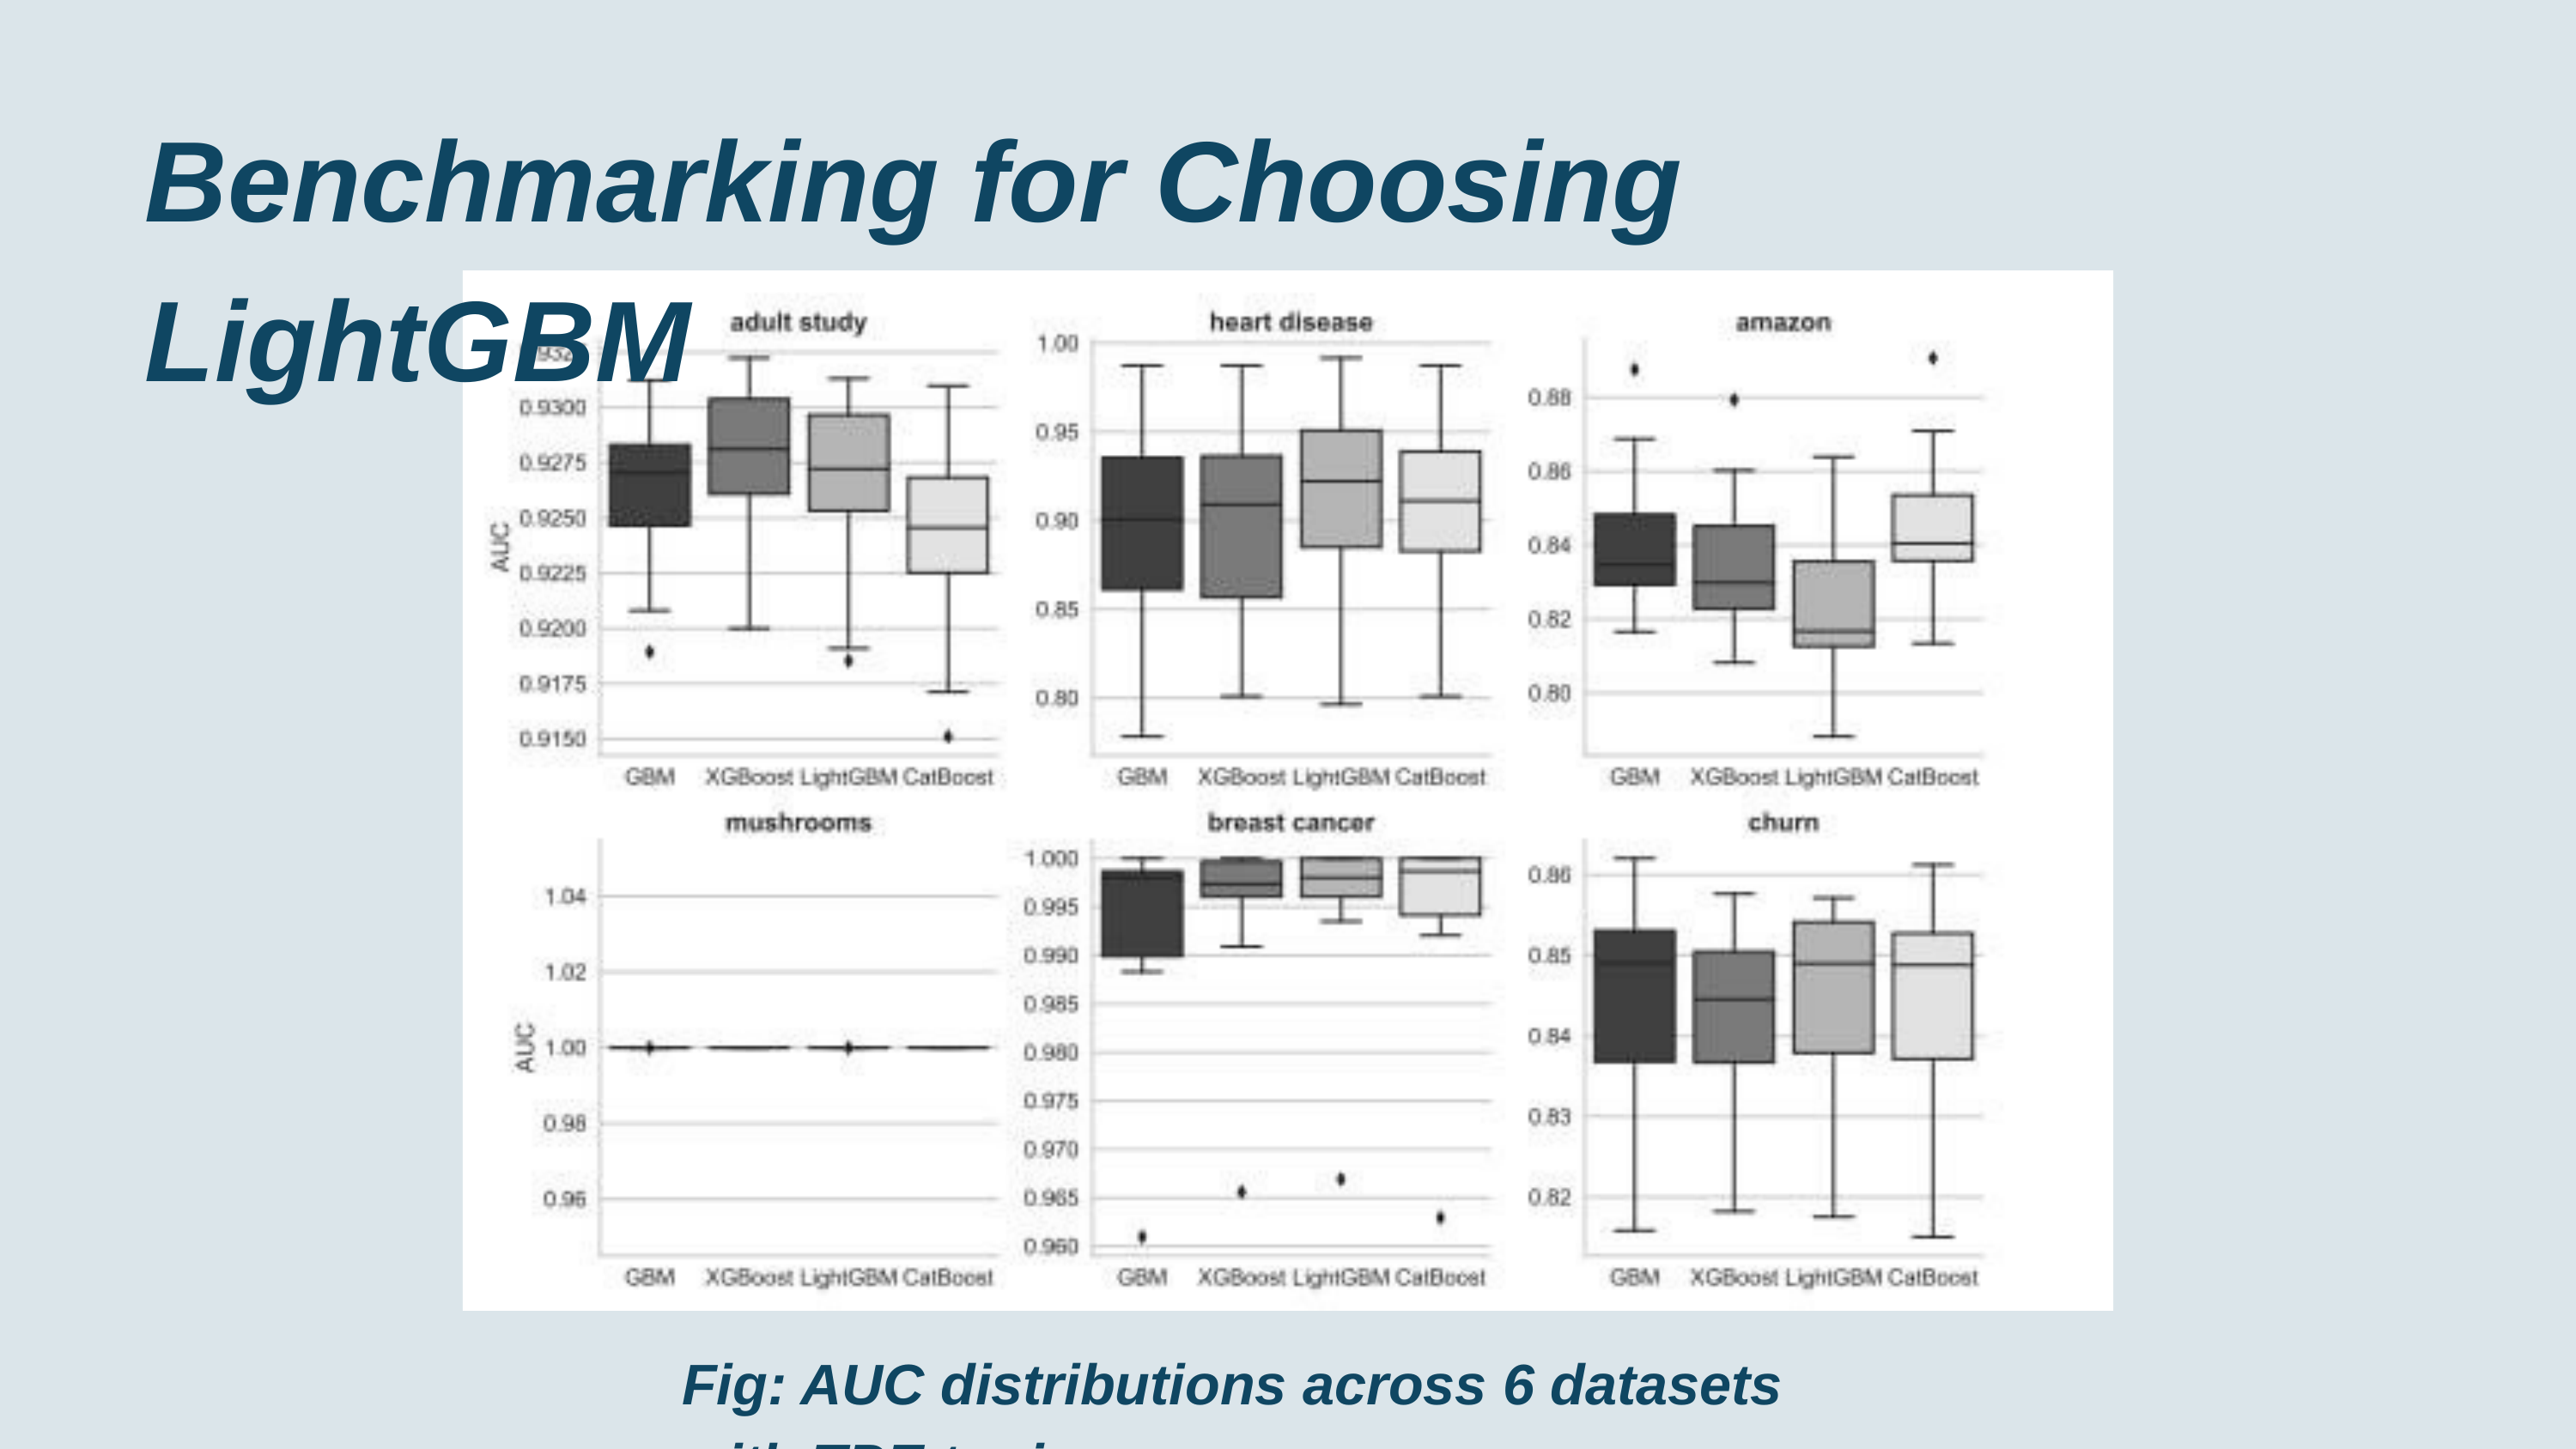

Benchmarking for Choosing LightGBM

Fig: AUC distributions across 6 datasets with TPE tuning